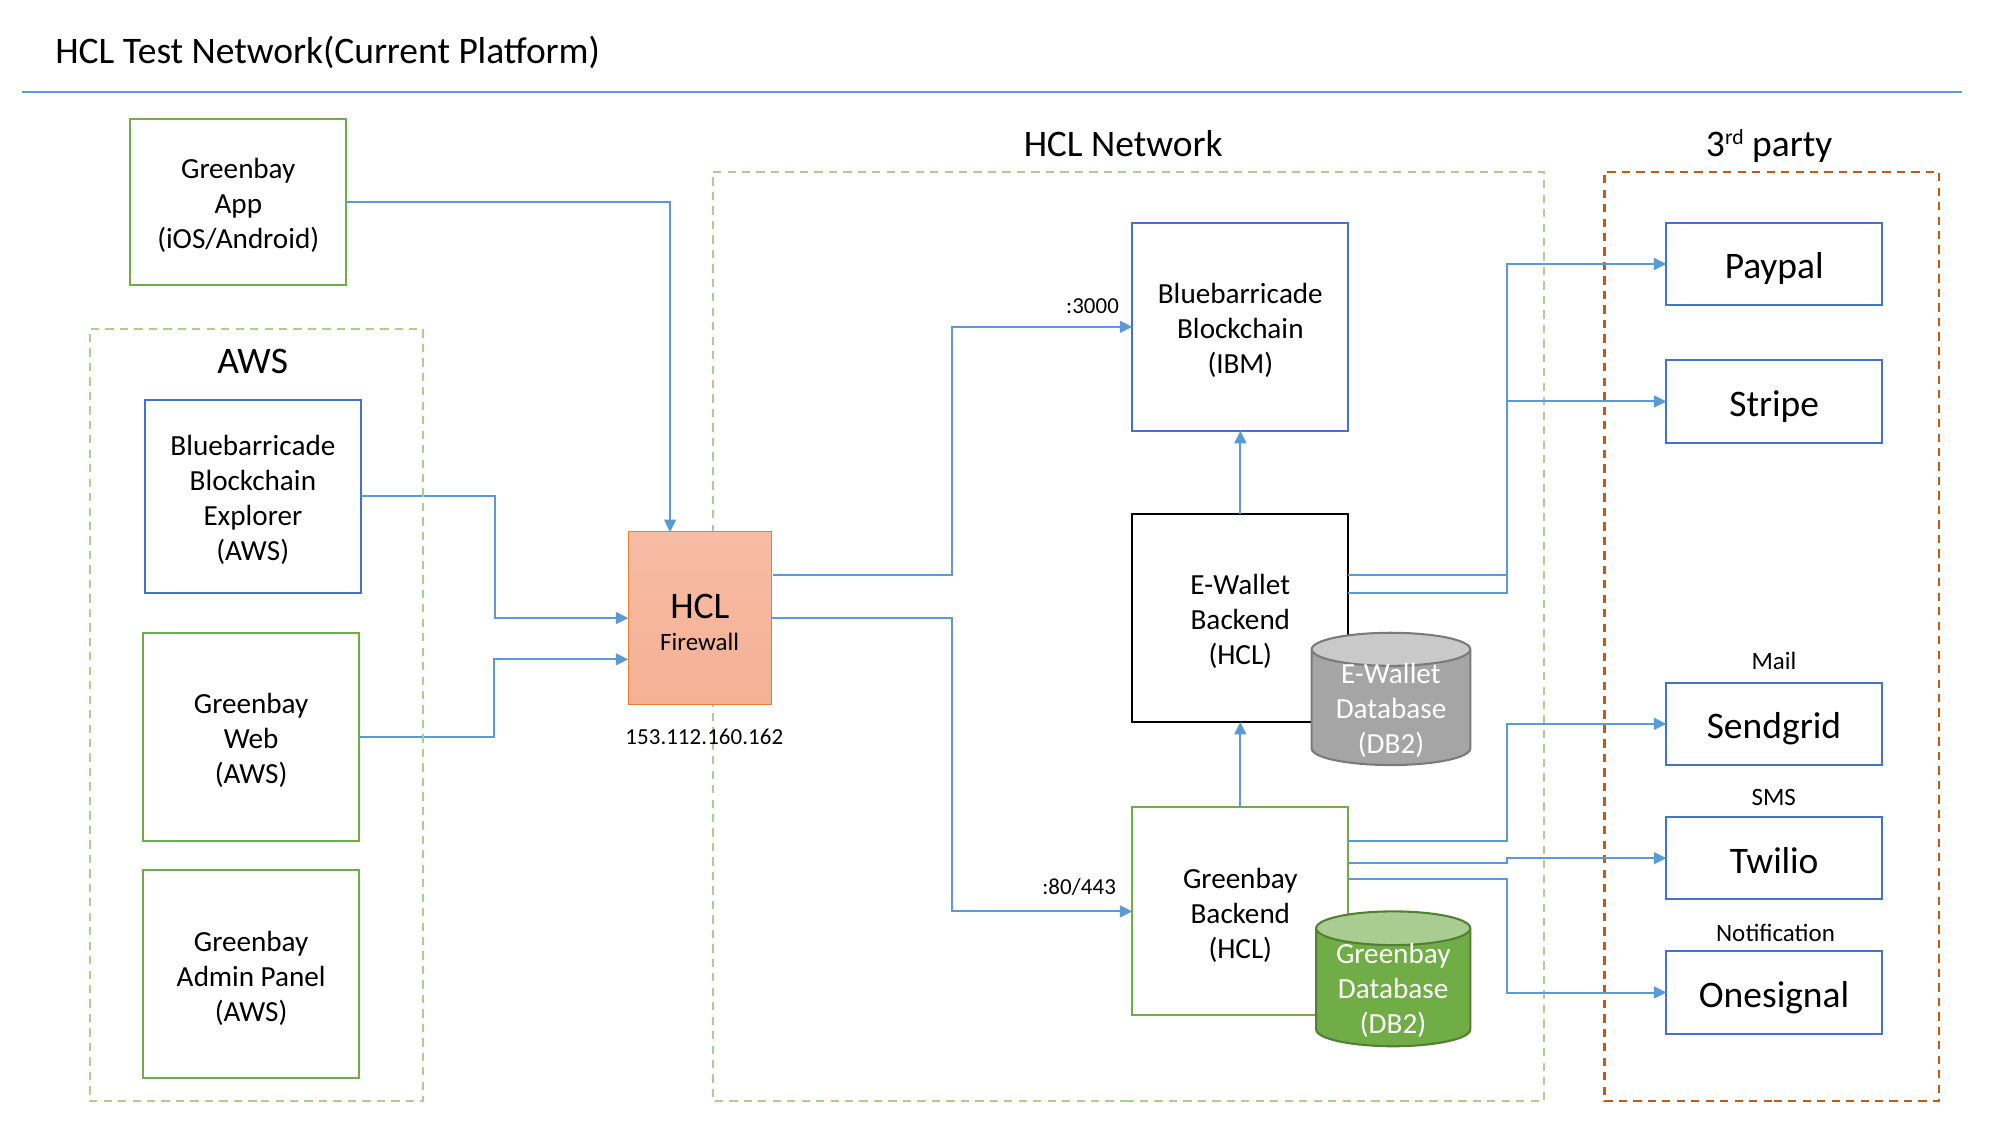

HCL Test Network(Current Platform)
HCL Network
3rd party
Greenbay
App
(iOS/Android)

Bluebarricade
Blockchain
(IBM)
Paypal
:3000

AWS
Stripe
Bluebarricade
Blockchain
Explorer
(AWS)
E-Wallet
Backend
(HCL)
HCL
Firewall
Greenbay
Web
(AWS)
E-Wallet
Database
(DB2)
Mail
Sendgrid
153.112.160.162
SMS
Greenbay
Backend
(HCL)
Twilio
:80/443
Greenbay
Admin Panel
(AWS)
Notification
Greenbay
Database
(DB2)
Onesignal